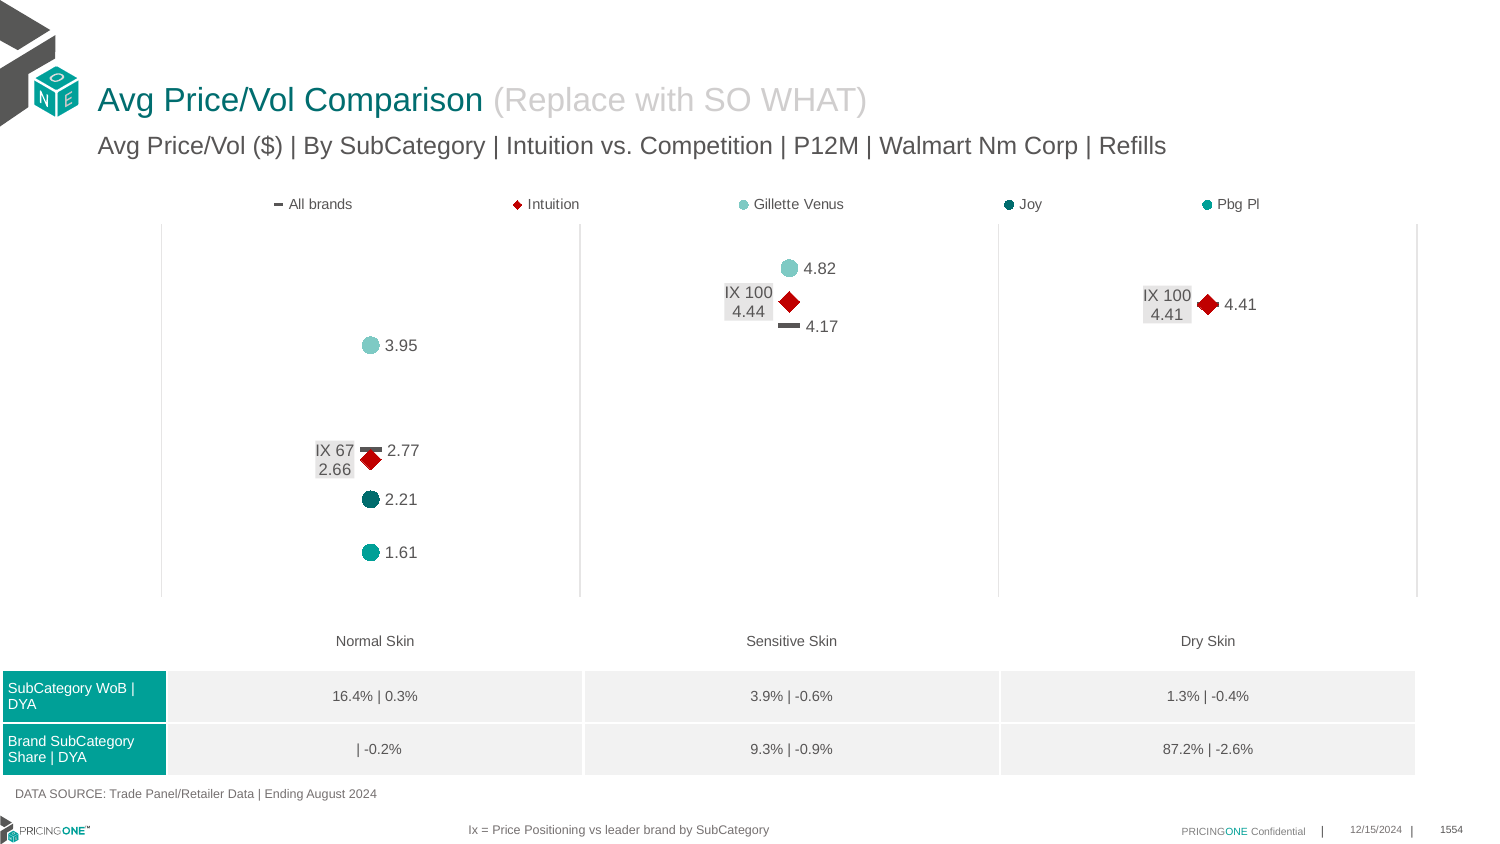

# Avg Price/Vol Comparison (Replace with SO WHAT)
Avg Price/Vol ($) | By SubCategory | Intuition vs. Competition | P12M | Walmart Nm Corp | Refills

### Chart

| Category | All brands | Intuition | Gillette Venus | Joy | Pbg Pl |
|---|---|---|---|---|---|
| IX 67 | 2.77 | 2.66 | 3.95 | 2.21 | 1.61 |
| IX 100 | 4.17 | 4.44 | 4.82 | None | None |
| IX 100 | 4.41 | 4.41 | None | None | None |
|  | Normal Skin | Sensitive Skin | Dry Skin |
| --- | --- | --- | --- |
| SubCategory WoB | DYA | 16.4% | 0.3% | 3.9% | -0.6% | 1.3% | -0.4% |
| Brand SubCategory Share | DYA | | -0.2% | 9.3% | -0.9% | 87.2% | -2.6% |
DATA SOURCE: Trade Panel/Retailer Data | Ending August 2024
Ix = Price Positioning vs leader brand by SubCategory
12/15/2024
1554